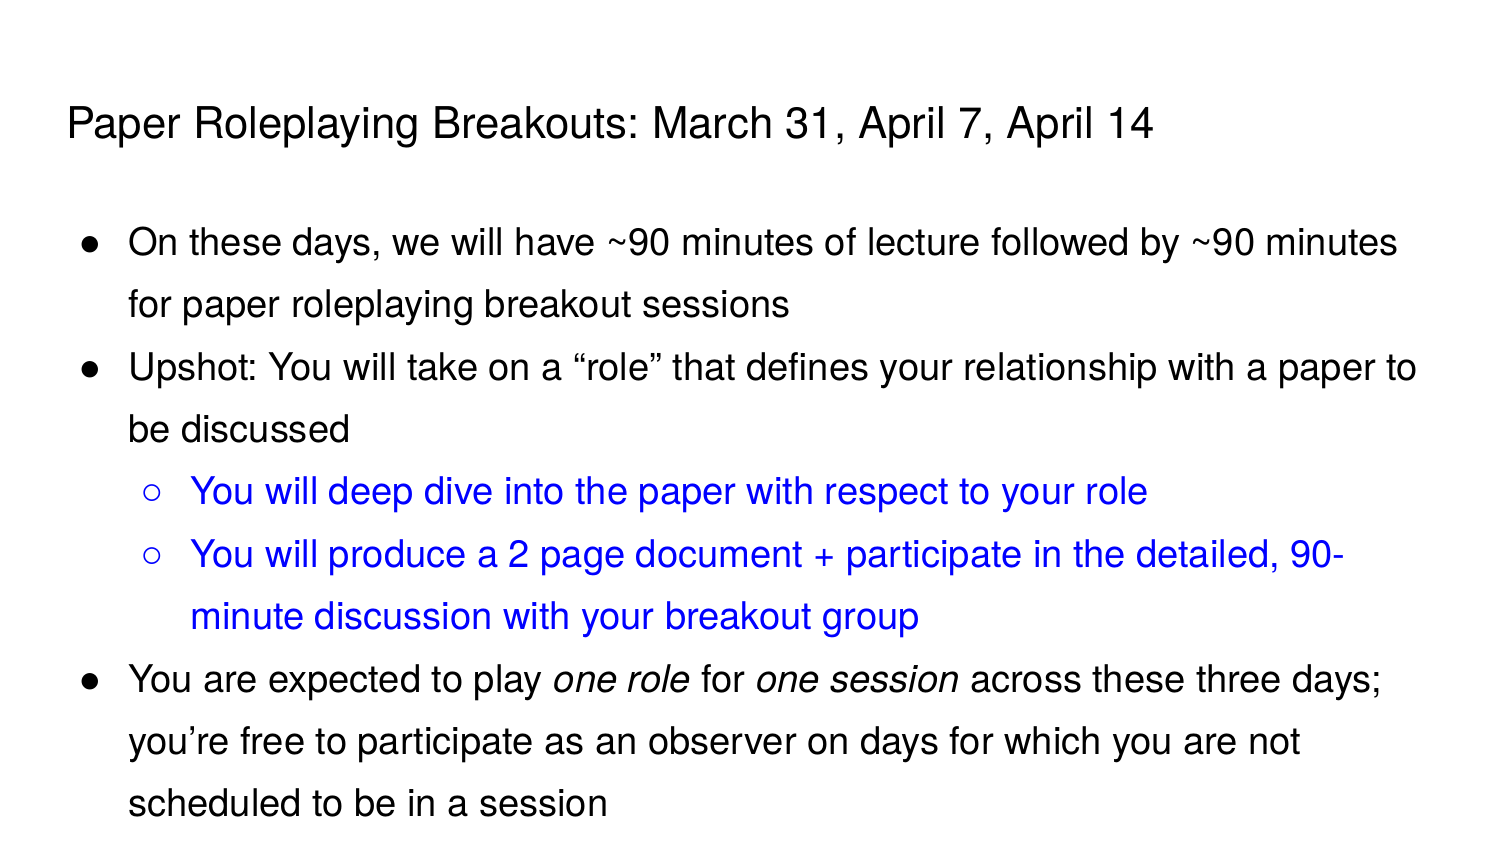

# Paper Roleplaying Breakouts: March 31, April 7, April 14
On these days, we will have ~90 minutes of lecture followed by ~90 minutes for paper roleplaying breakout sessions
Upshot: You will take on a “role” that defines your relationship with a paper to be discussed
You will deep dive into the paper with respect to your role
You will produce a 2 page document + participate in the detailed, 90-minute discussion with your breakout group
You are expected to play one role for one session across these three days; you’re free to participate as an observer on days for which you are not scheduled to be in a session